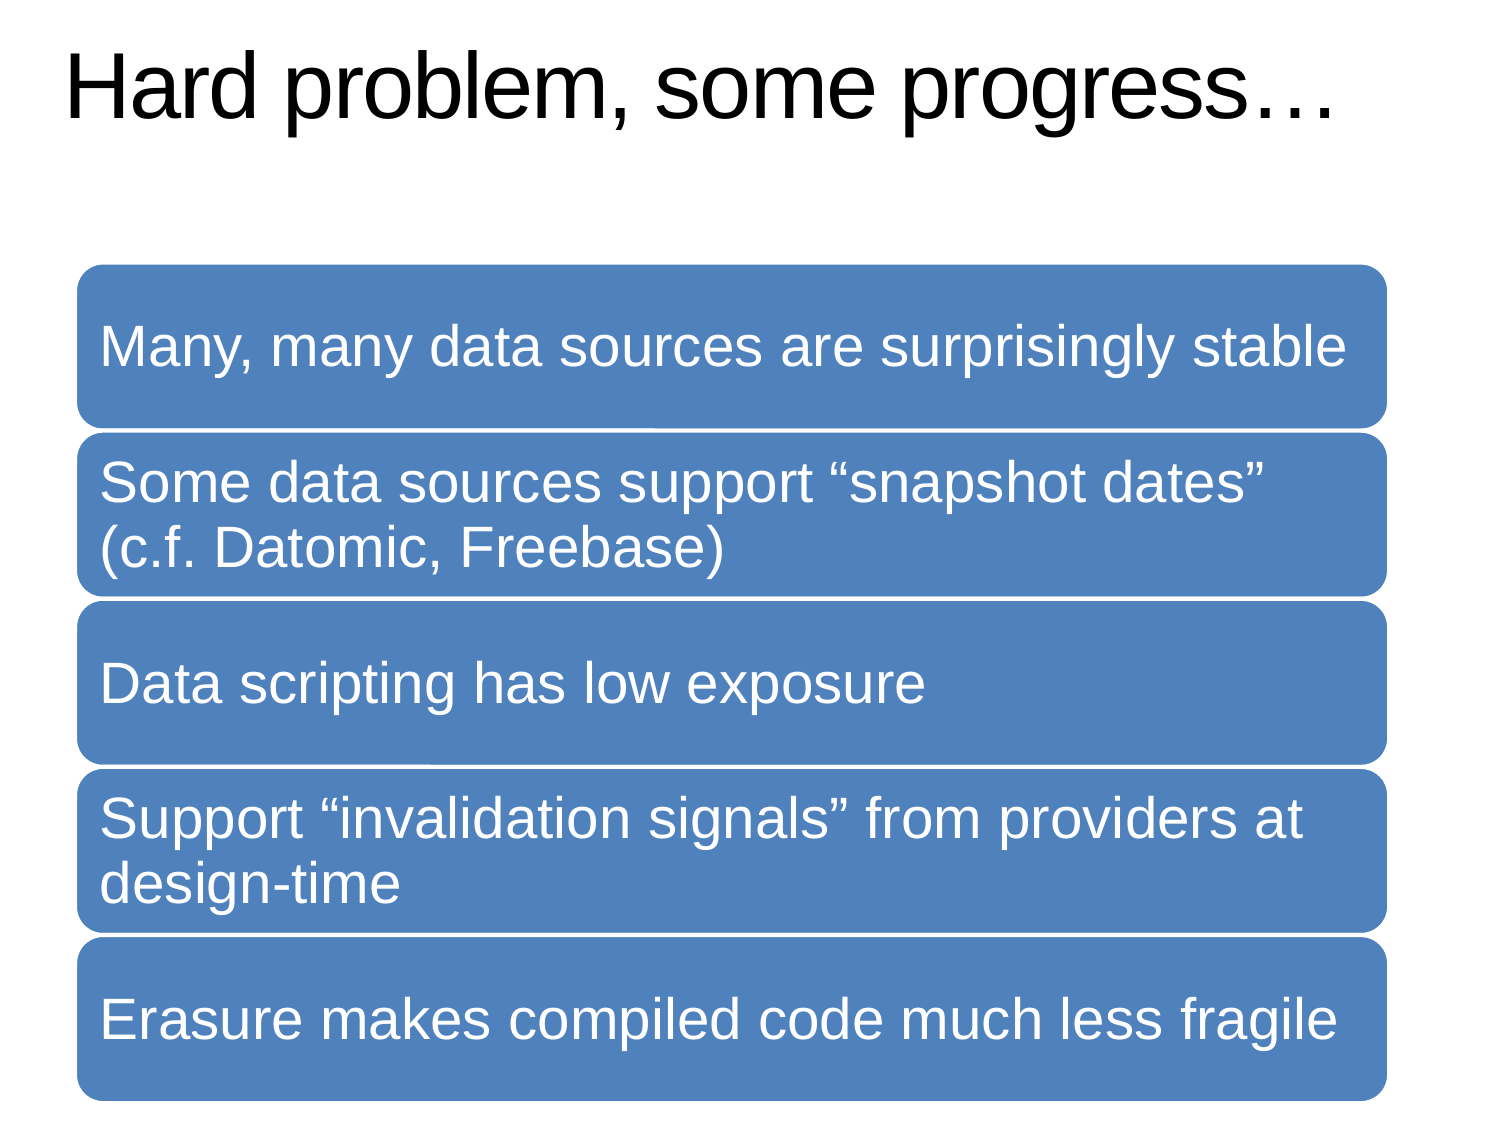

# Hard problem, some progress…
Many, many data sources are surprisingly stable
Support “invalidation signals” from providers at design-time
Erasure makes compiled code much less fragile
Some data sources support “snapshot dates” (c.f. Datomic, Freebase)
Data scripting has low exposure